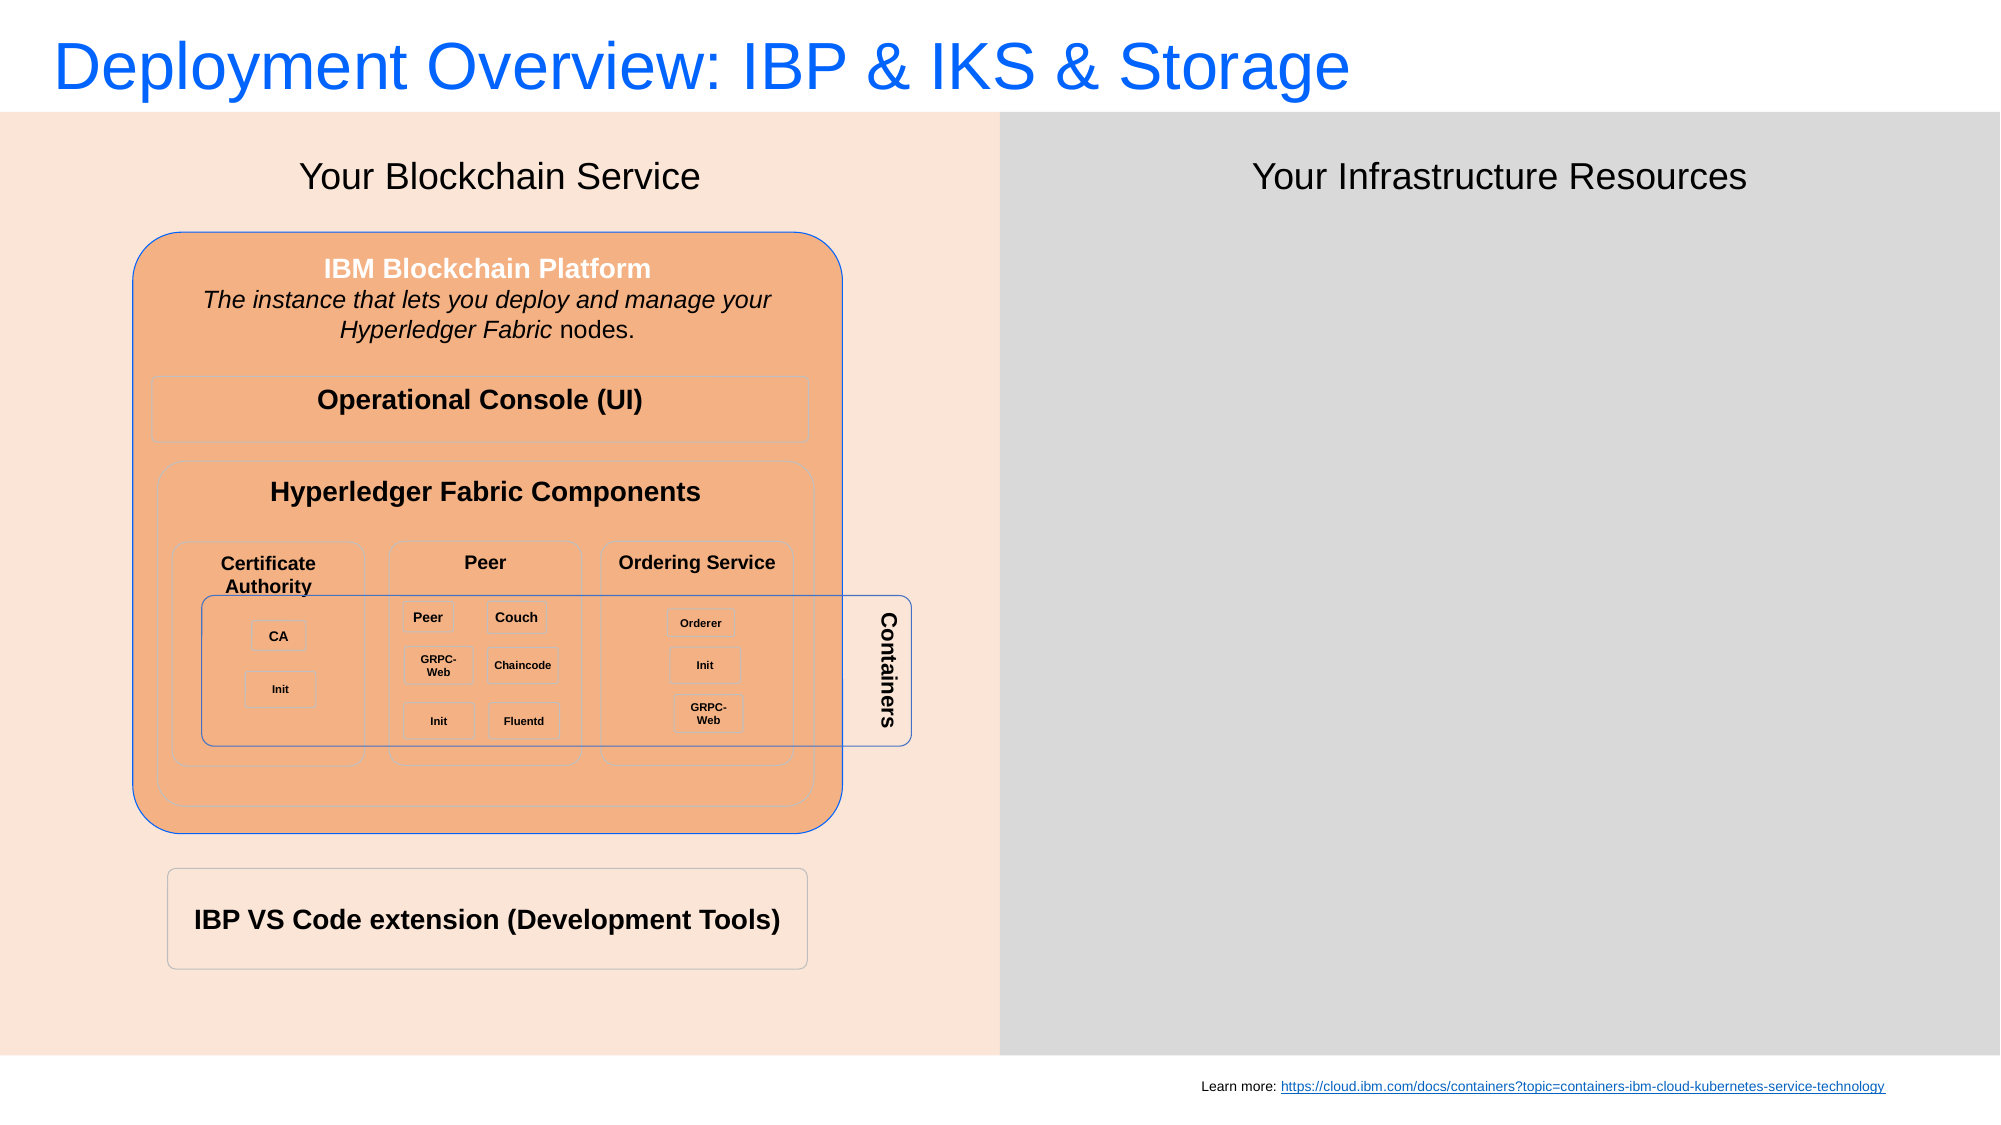

Deployment Overview: IBP & IKS & Storage
Your Blockchain Service

Your Infrastructure Resources

IBM Blockchain Platform
The instance that lets you deploy and manage your Hyperledger Fabric nodes.
Operational Console (UI)
Hyperledger Fabric Components
Peer
Ordering Service
Certificate Authority
Containers
Couch
Peer
Orderer
CA
GRPC-Web
Init
Chaincode
Init
GRPC-Web
Init
Fluentd
IBP VS Code extension (Development Tools)
Learn more: https://cloud.ibm.com/docs/containers?topic=containers-ibm-cloud-kubernetes-service-technology